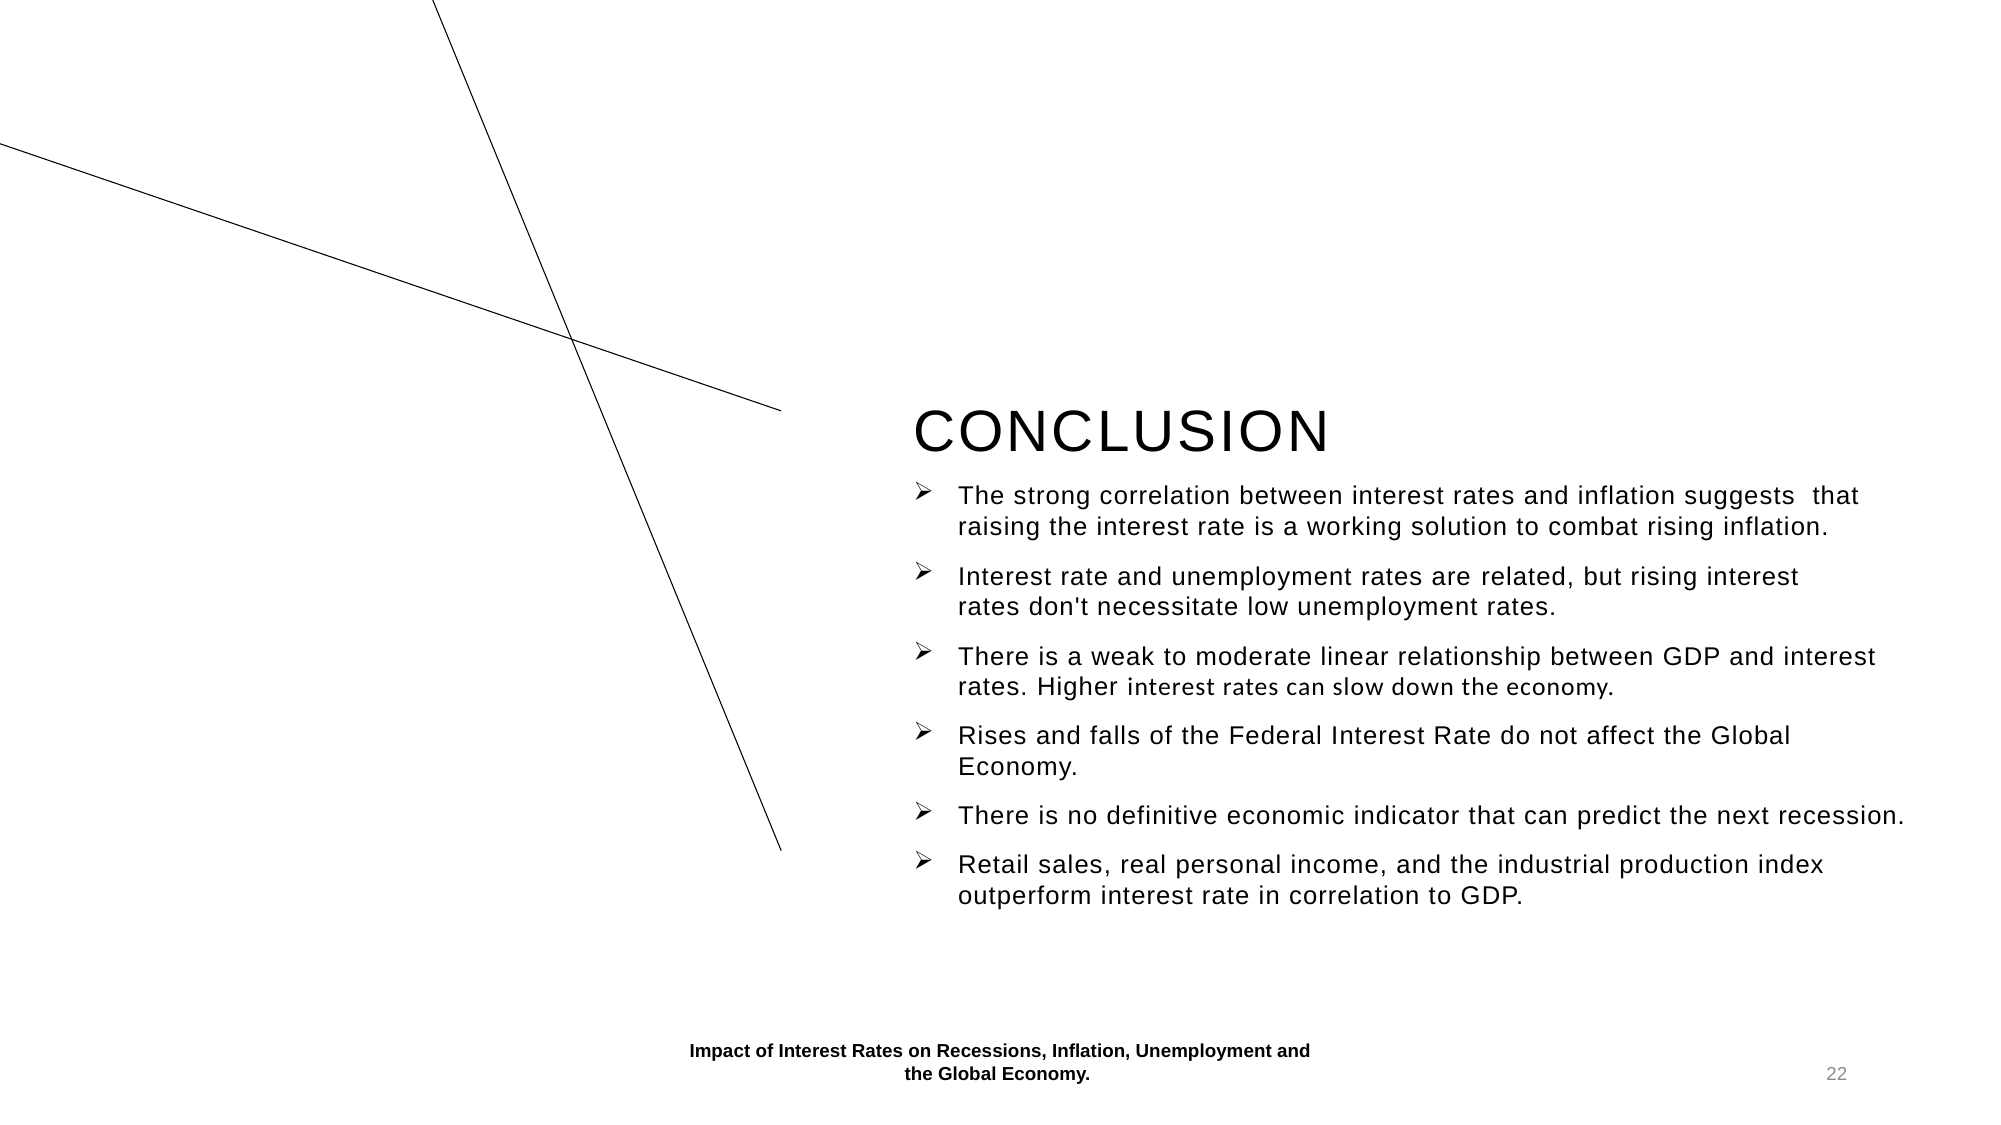

# Conclusion
The strong correlation between interest rates and inflation suggests  that raising the interest rate is a working solution to combat rising inflation.
Interest rate and unemployment rates are related, but rising interest rates don't necessitate low unemployment rates.
There is a weak to moderate linear relationship between GDP and interest rates. Higher interest rates can slow down the economy.
Rises and falls of the Federal Interest Rate do not affect the Global Economy.
There is no definitive economic indicator that can predict the next recession.
Retail sales, real personal income, and the industrial production index outperform interest rate in correlation to GDP.

Impact of Interest Rates on Recessions, Inflation, Unemployment and the Global Economy.

22